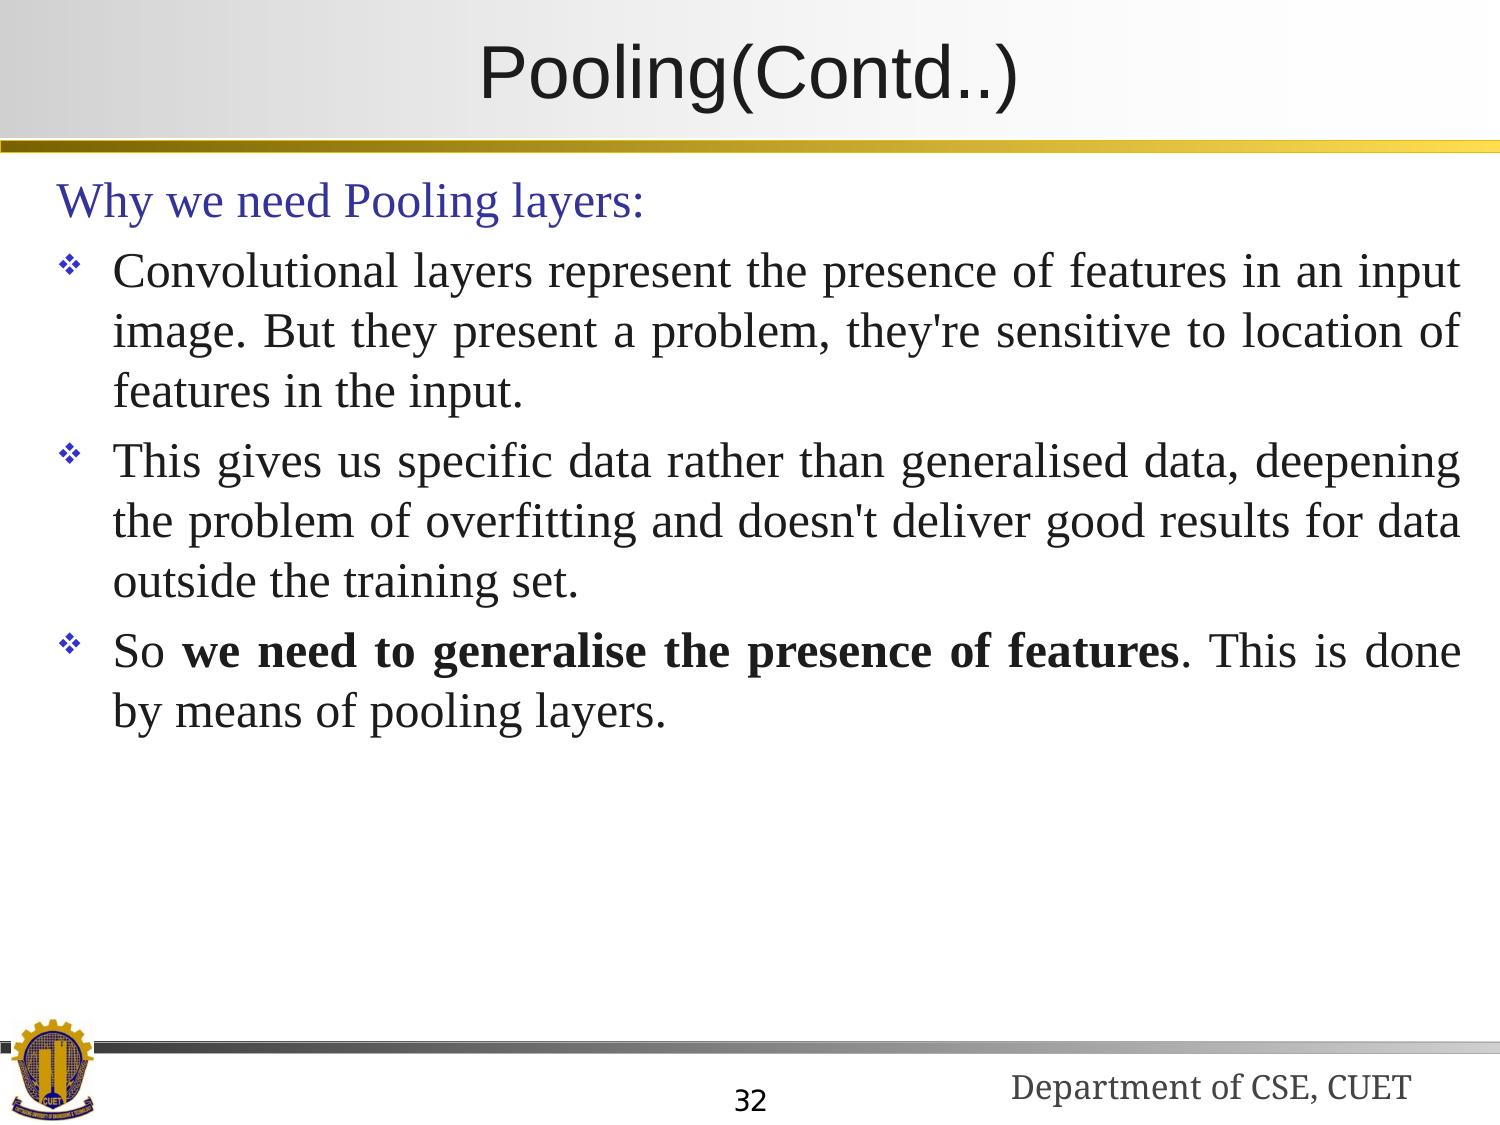

# Pooling(Contd..)
Why we need Pooling layers:
Convolutional layers represent the presence of features in an input image. But they present a problem, they're sensitive to location of features in the input.
This gives us specific data rather than generalised data, deepening the problem of overfitting and doesn't deliver good results for data outside the training set.
So we need to generalise the presence of features. This is done by means of pooling layers.